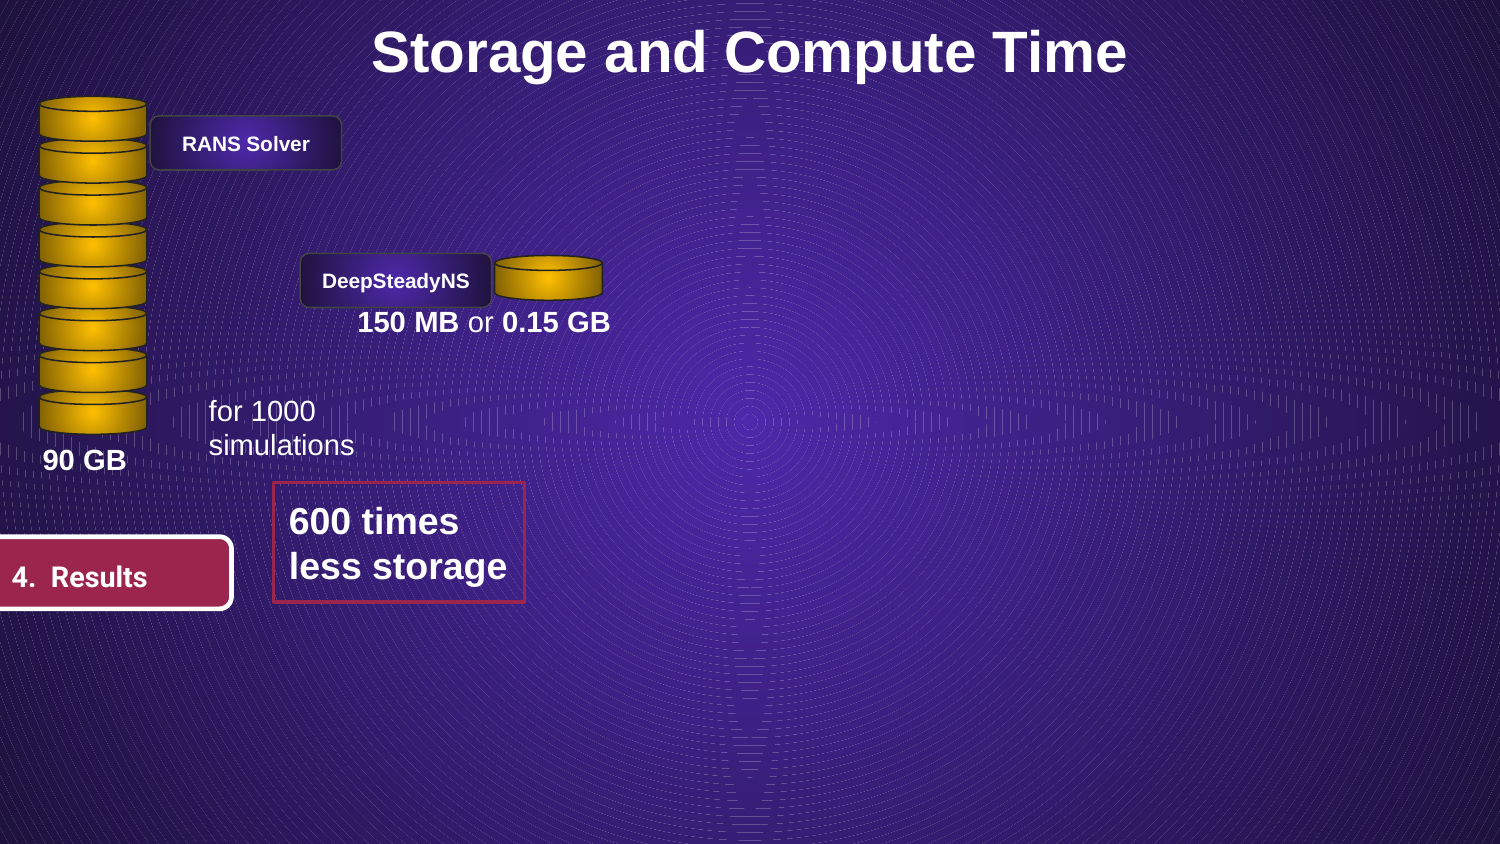

Storage and Compute Time

RANS Solver
DeepSteadyNS

150 MB or 0.15 GB
for 1000 simulations
90 GB

600 times less storage
4.  Results